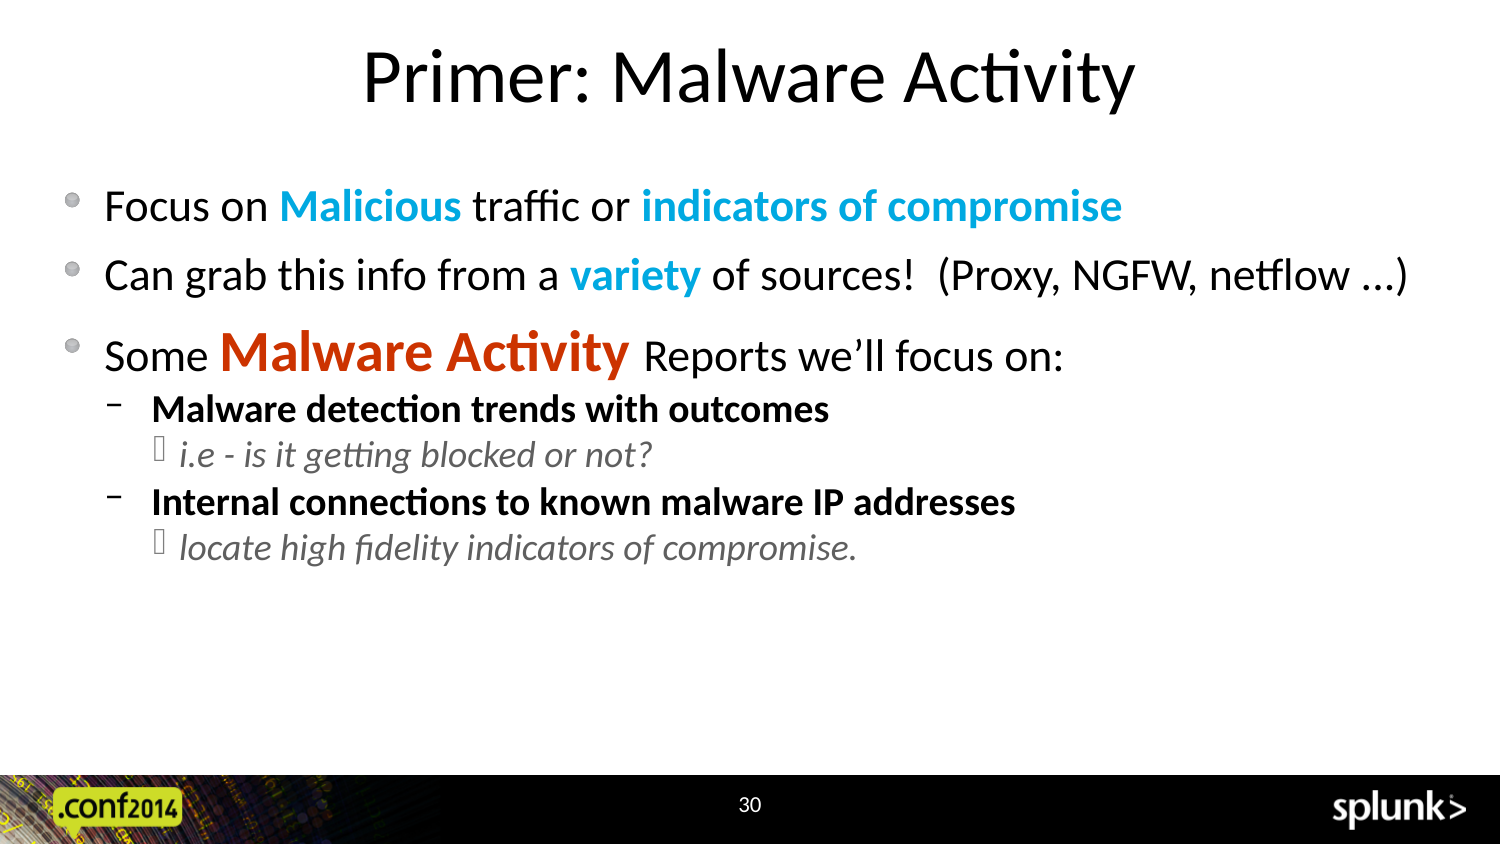

# Primer: Malware Activity
Focus on Malicious traffic or indicators of compromise
Can grab this info from a variety of sources!  (Proxy, NGFW, netflow ...)
Some Malware Activity Reports we’ll focus on:
Malware detection trends with outcomes
i.e - is it getting blocked or not?
Internal connections to known malware IP addresses
locate high fidelity indicators of compromise.
30